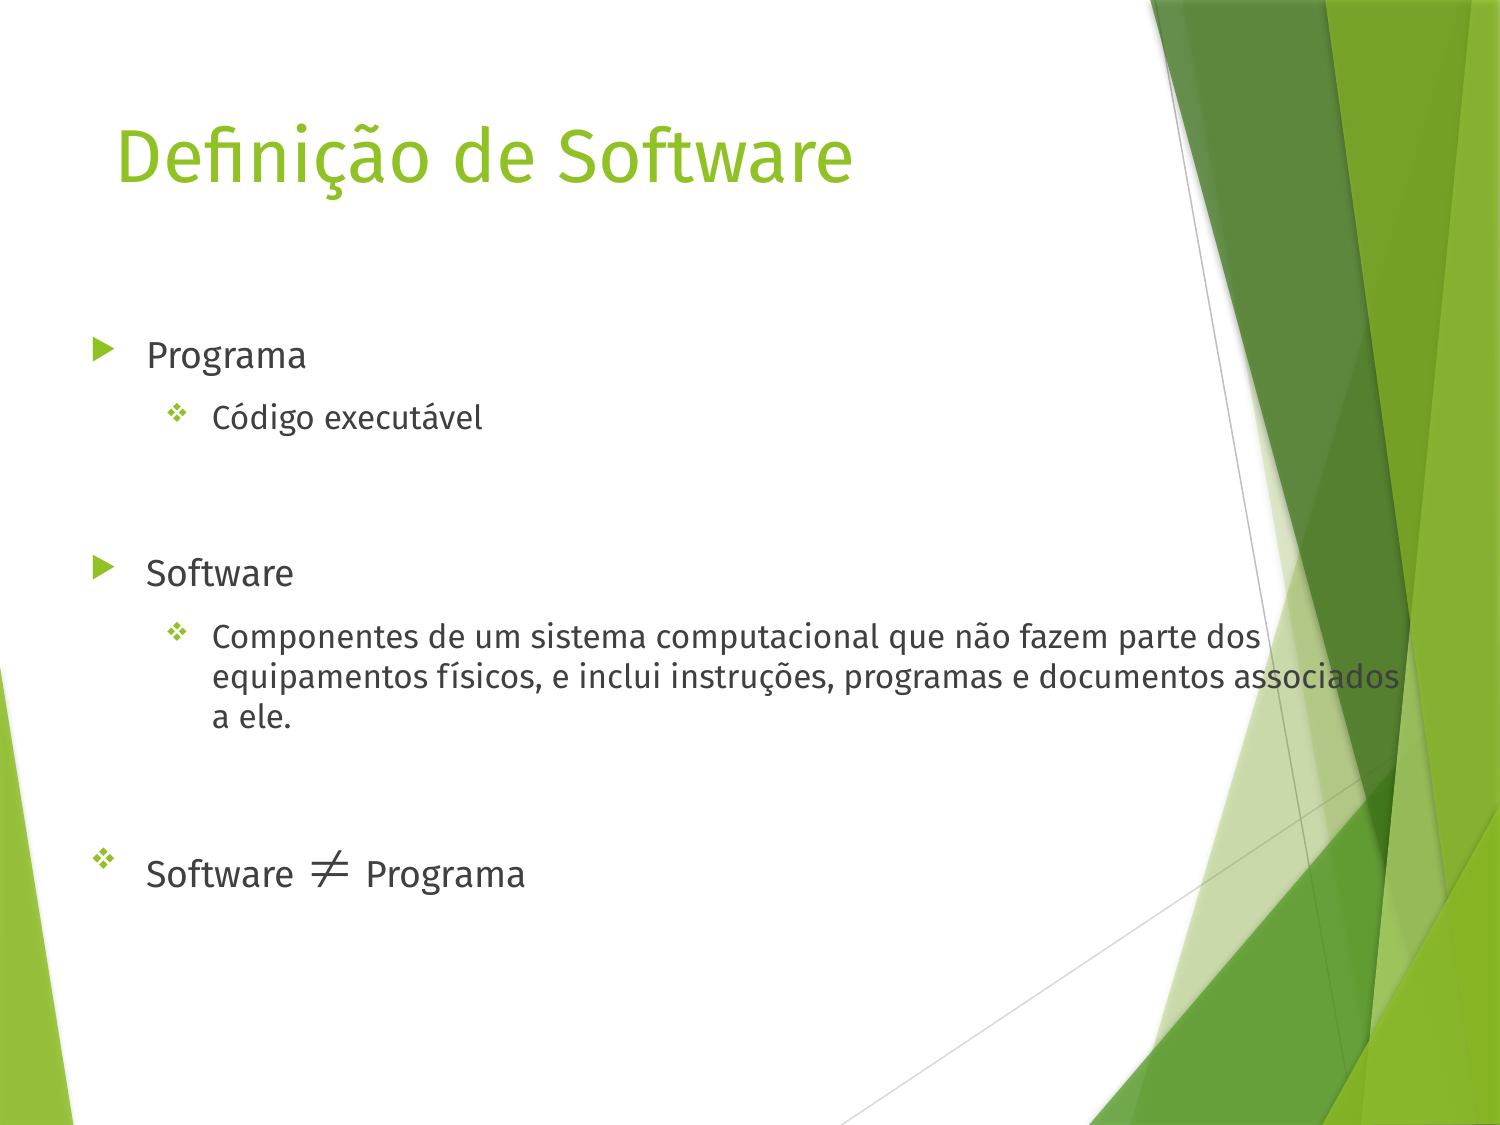

# Definição de Software

Programa
Código executável

Software
Componentes de um sistema computacional que não fazem parte dos equipamentos físicos, e inclui instruções, programas e documentos associados a ele.

Software ≠ Programa